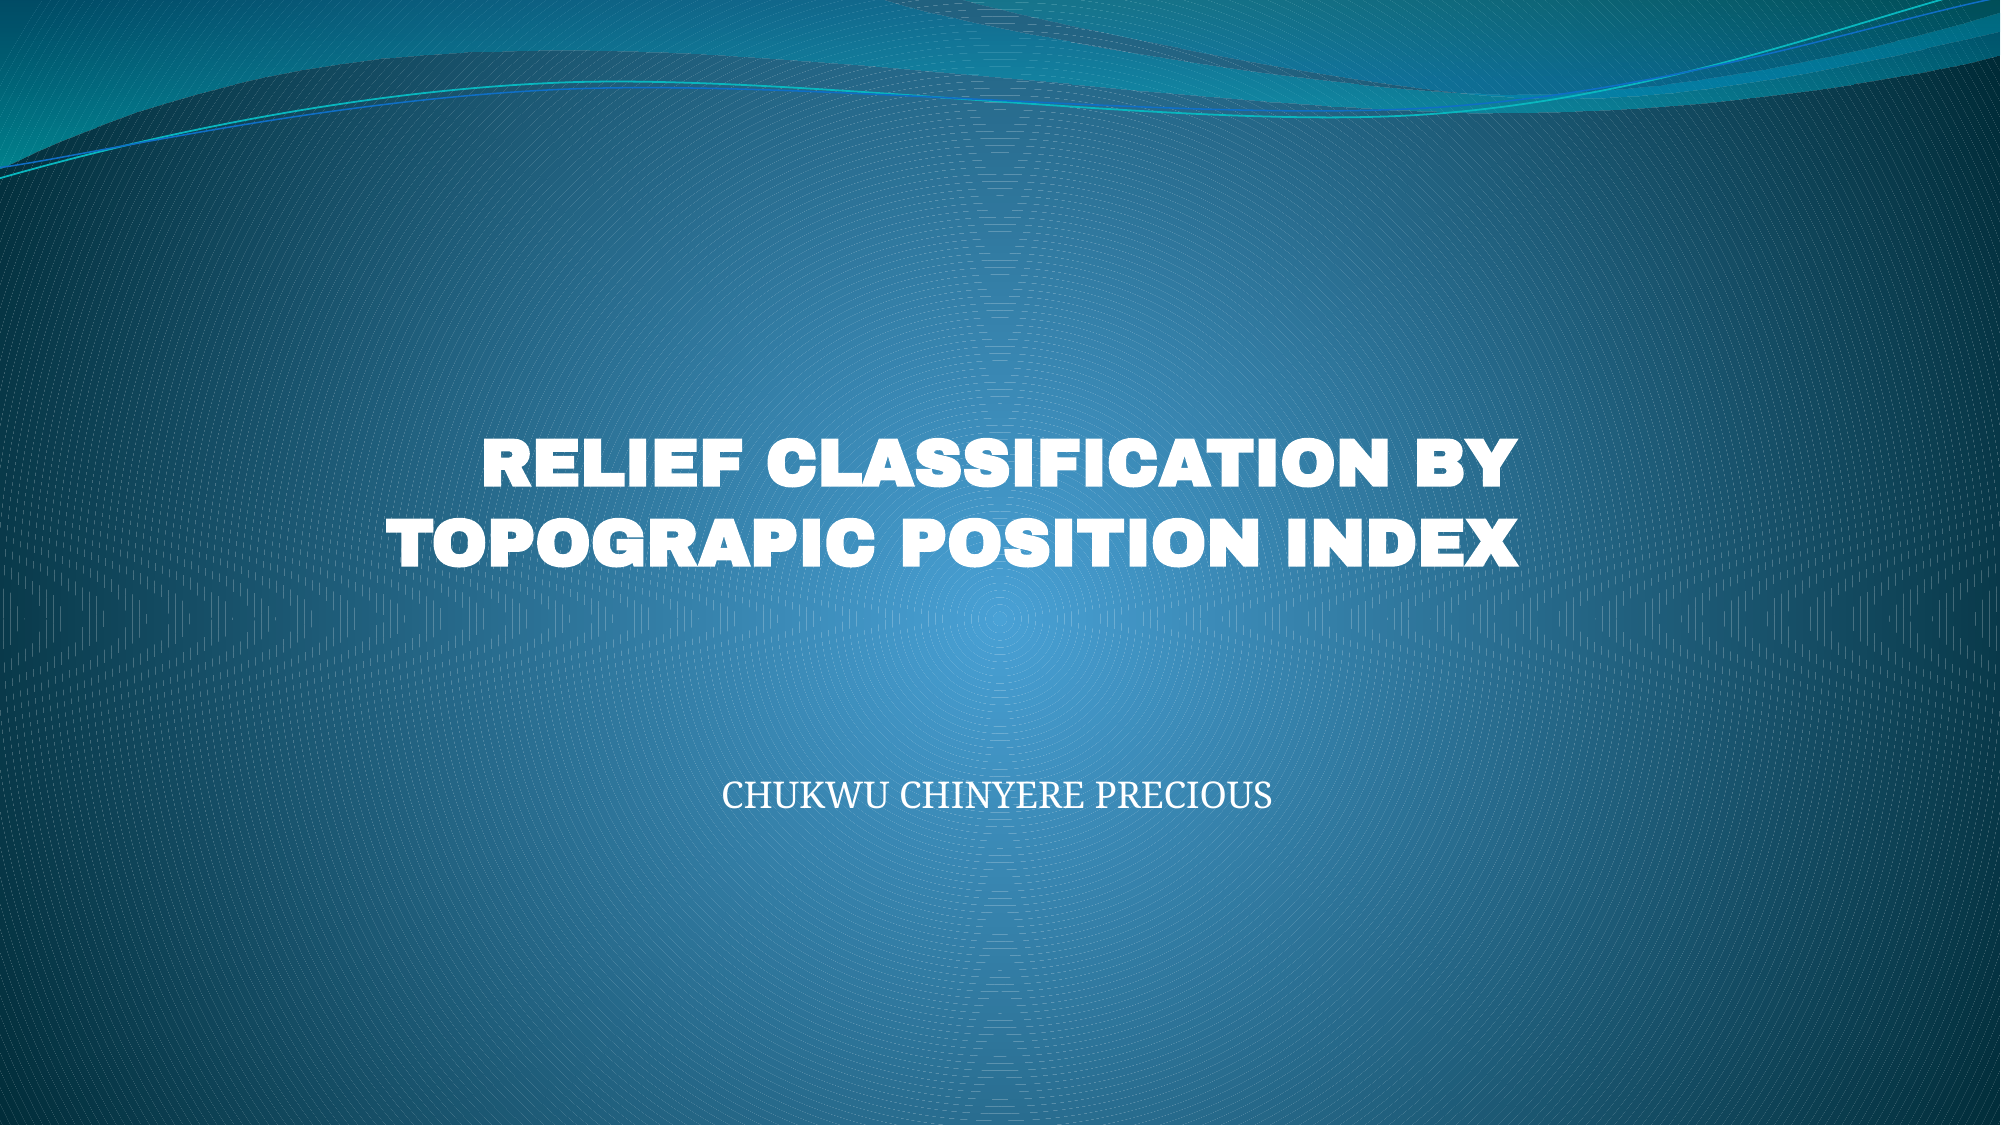

# RELIEF CLASSIFICATION BY TOPOGRAPIC POSITION INDEX
CHUKWU CHINYERE PRECIOUS